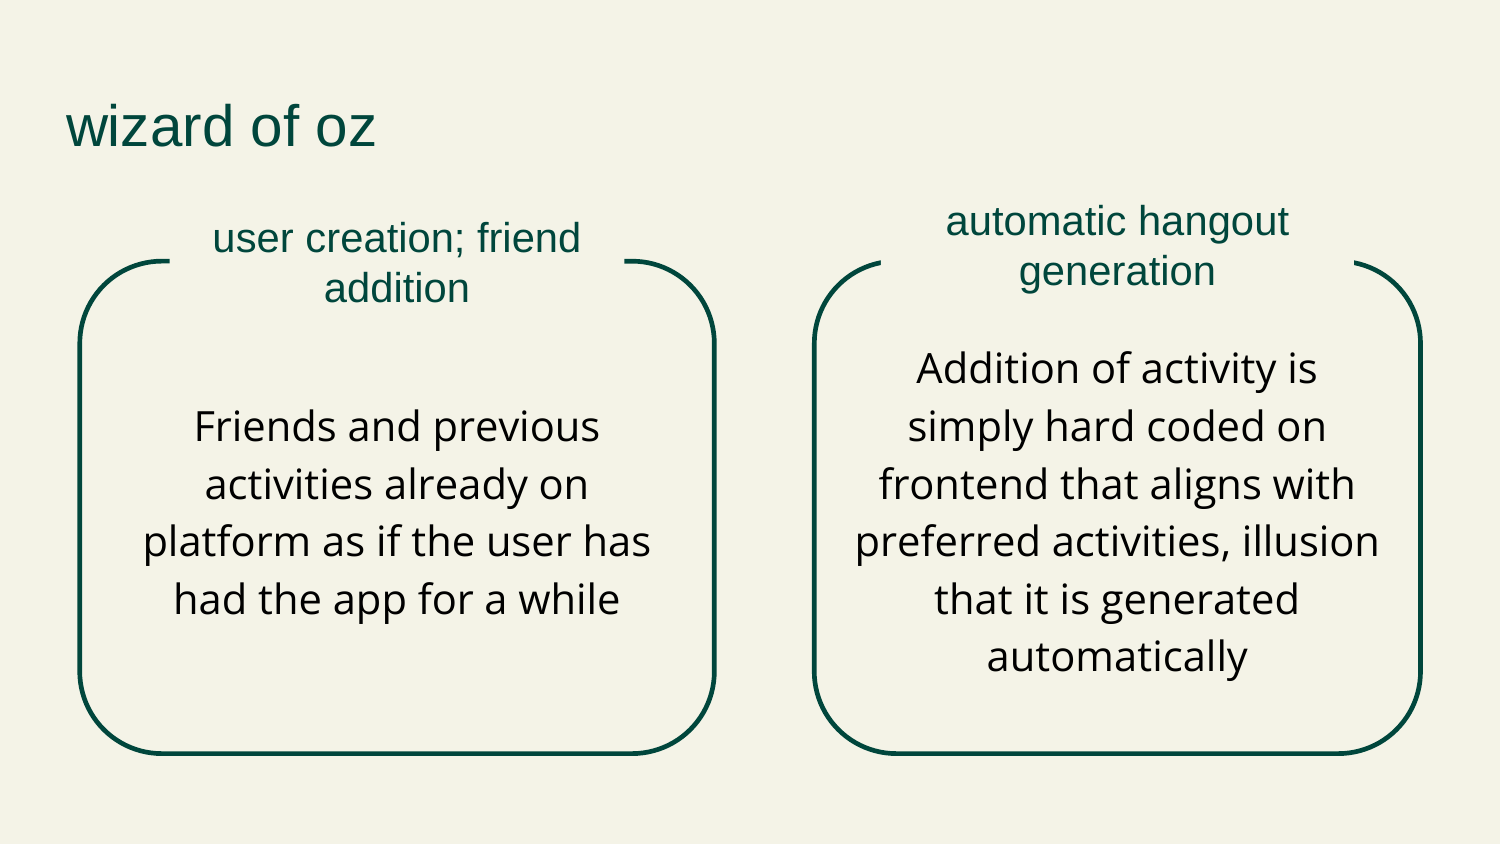

# wizard of oz

automatic hangout generation
user creation; friend addition
Friends and previous activities already on platform as if the user has had the app for a while
Addition of activity is simply hard coded on frontend that aligns with preferred activities, illusion that it is generated automatically